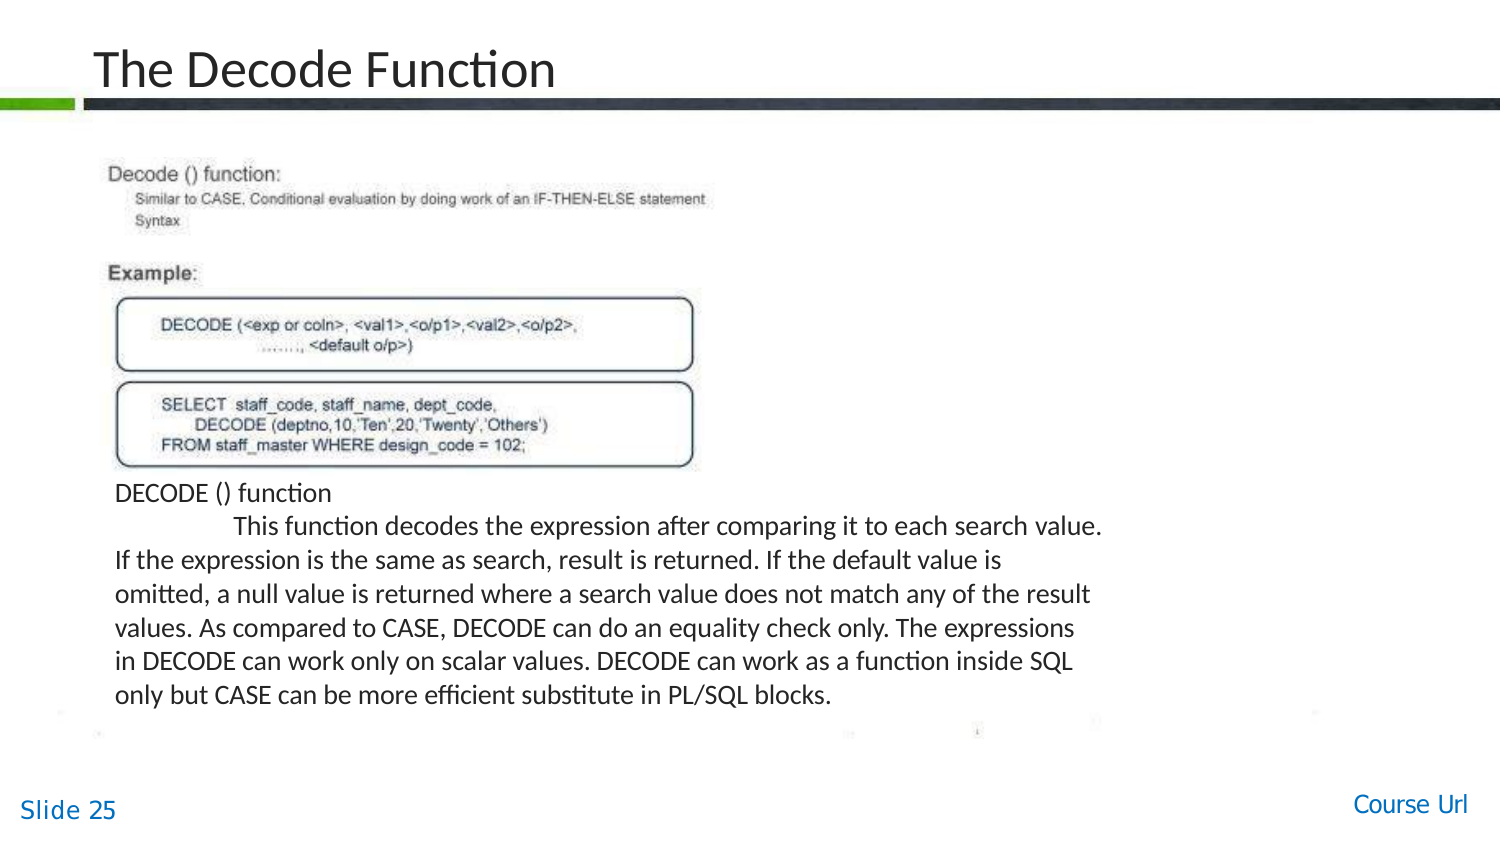

# The Decode Function

DECODE () function
This function decodes the expression after comparing it to each search value.
If the expression is the same as search, result is returned. If the default value is  omitted, a null value is returned where a search value does not match any of the result  values. As compared to CASE, DECODE can do an equality check only. The expressions  in DECODE can work only on scalar values. DECODE can work as a function inside SQL  only but CASE can be more efficient substitute in PL/SQL blocks.
Course Url
Slide 25